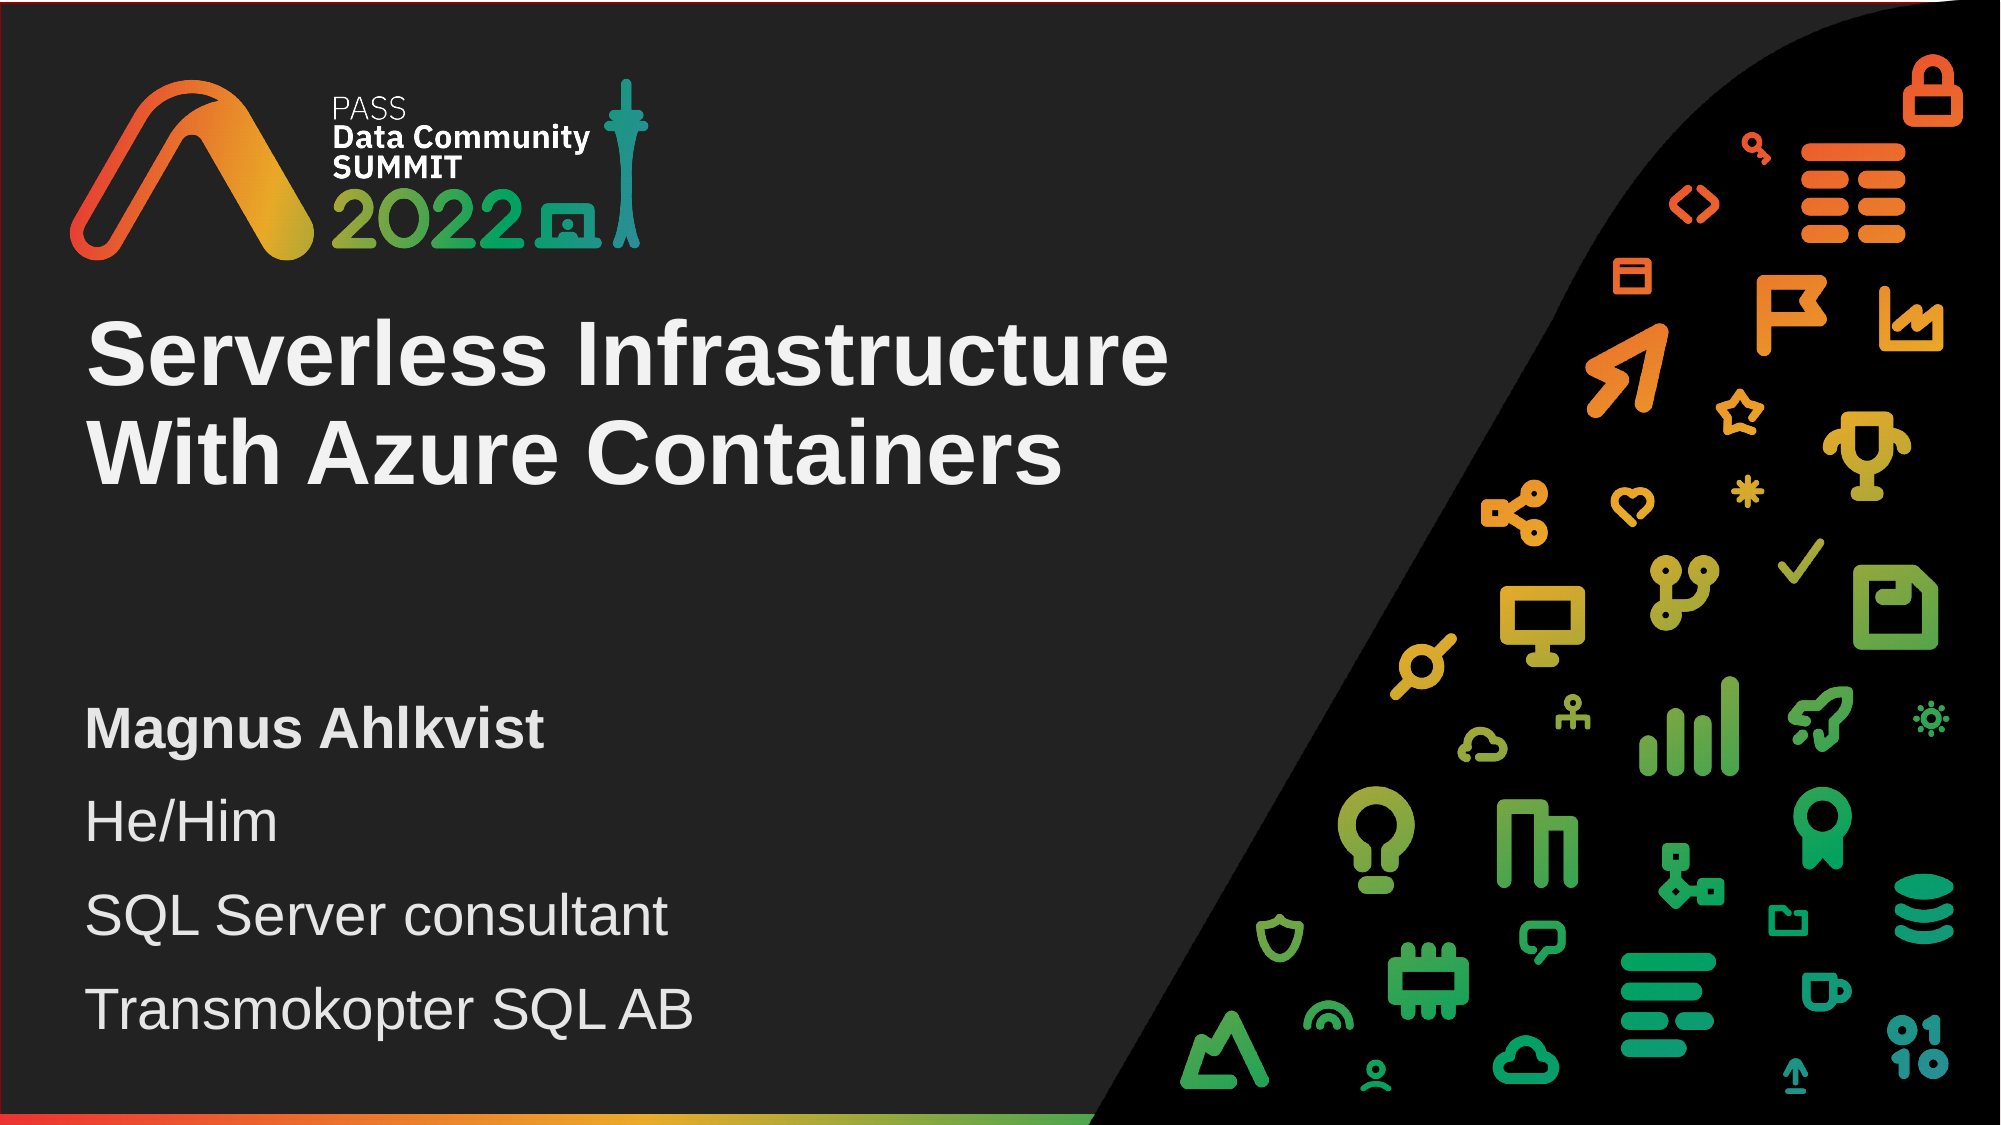

# Serverless Infrastructure With Azure Containers
Magnus Ahlkvist
He/Him
SQL Server consultant
Transmokopter SQL AB